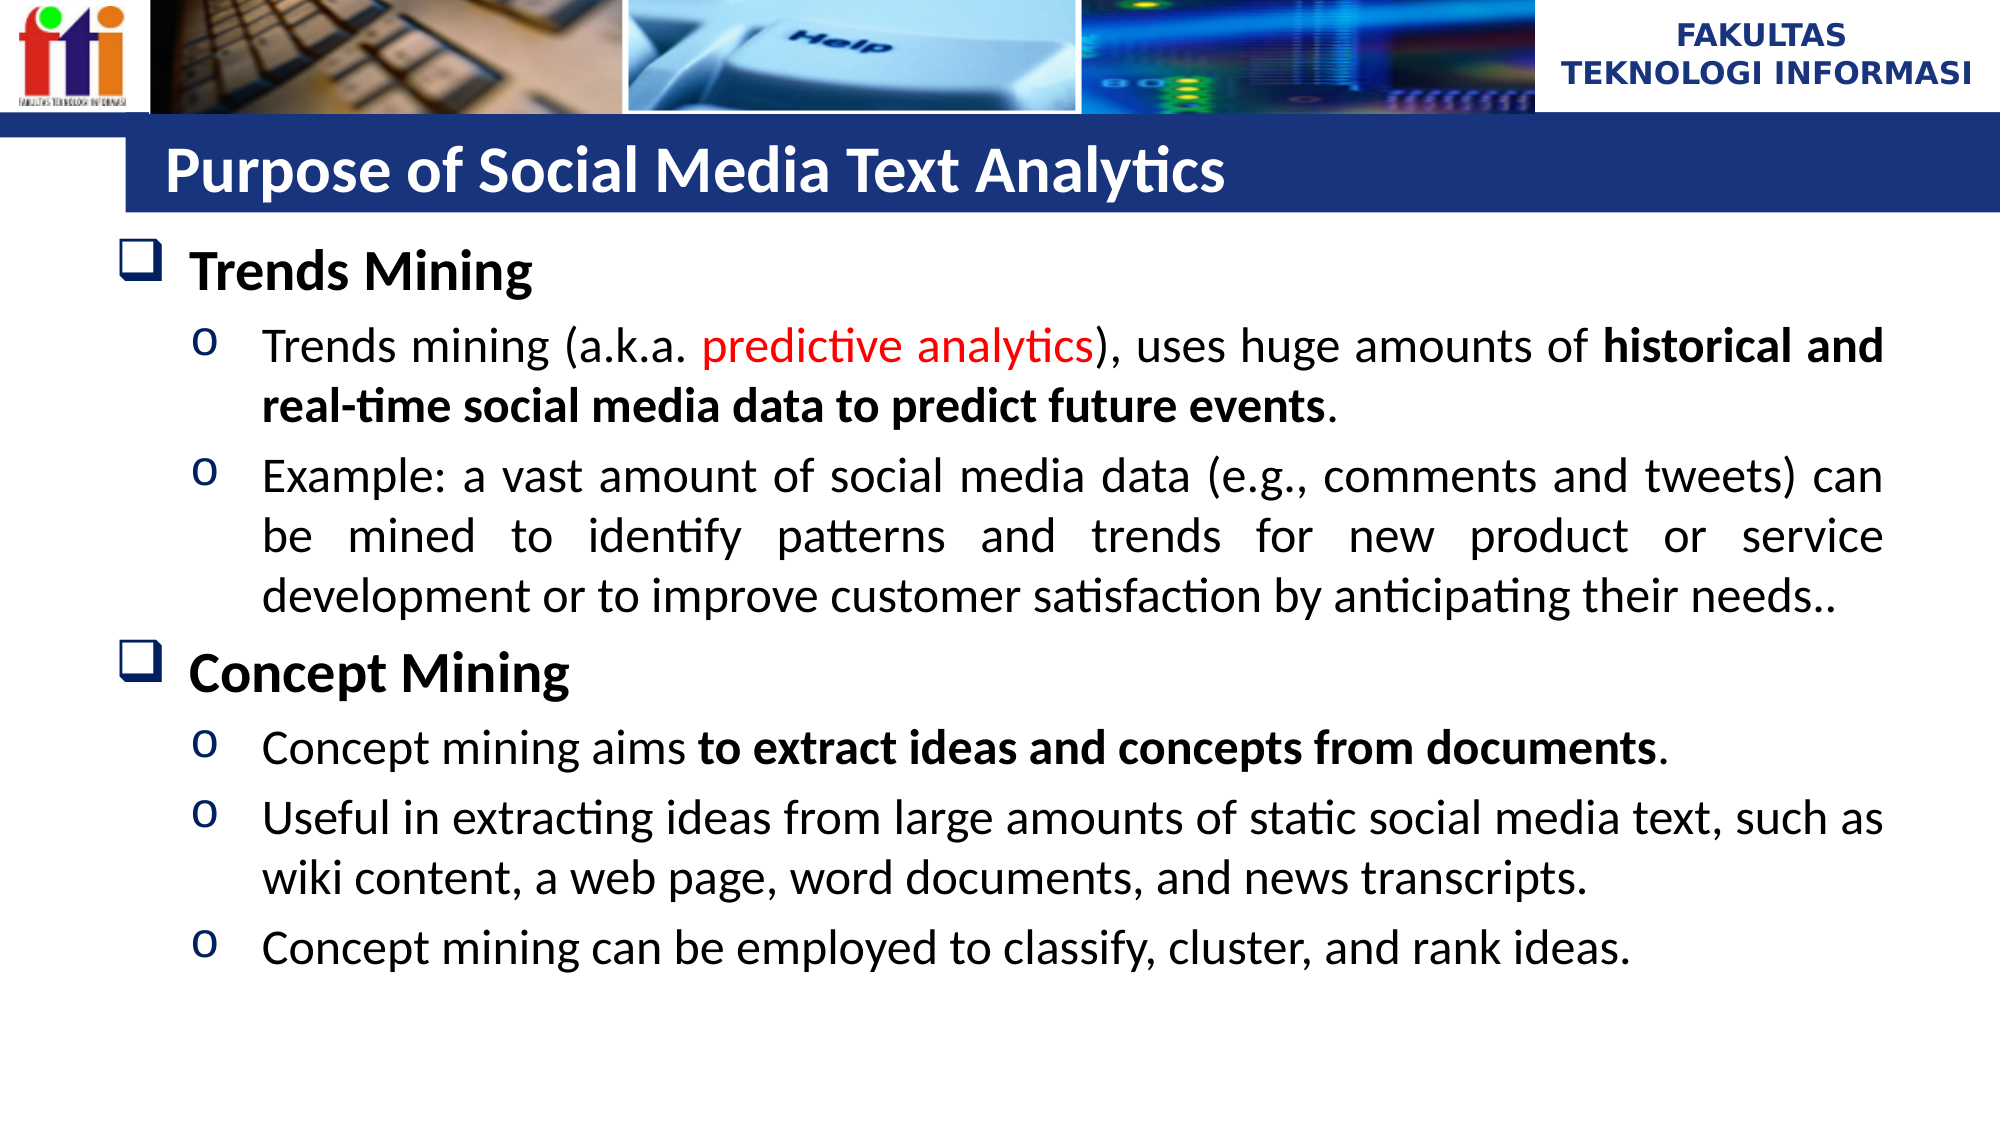

# Purpose of Social Media Text Analytics
Trends Mining
Trends mining (a.k.a. predictive analytics), uses huge amounts of historical and real-time social media data to predict future events.
Example: a vast amount of social media data (e.g., comments and tweets) can be mined to identify patterns and trends for new product or service development or to improve customer satisfaction by anticipating their needs..
Concept Mining
Concept mining aims to extract ideas and concepts from documents.
Useful in extracting ideas from large amounts of static social media text, such as wiki content, a web page, word documents, and news transcripts.
Concept mining can be employed to classify, cluster, and rank ideas.